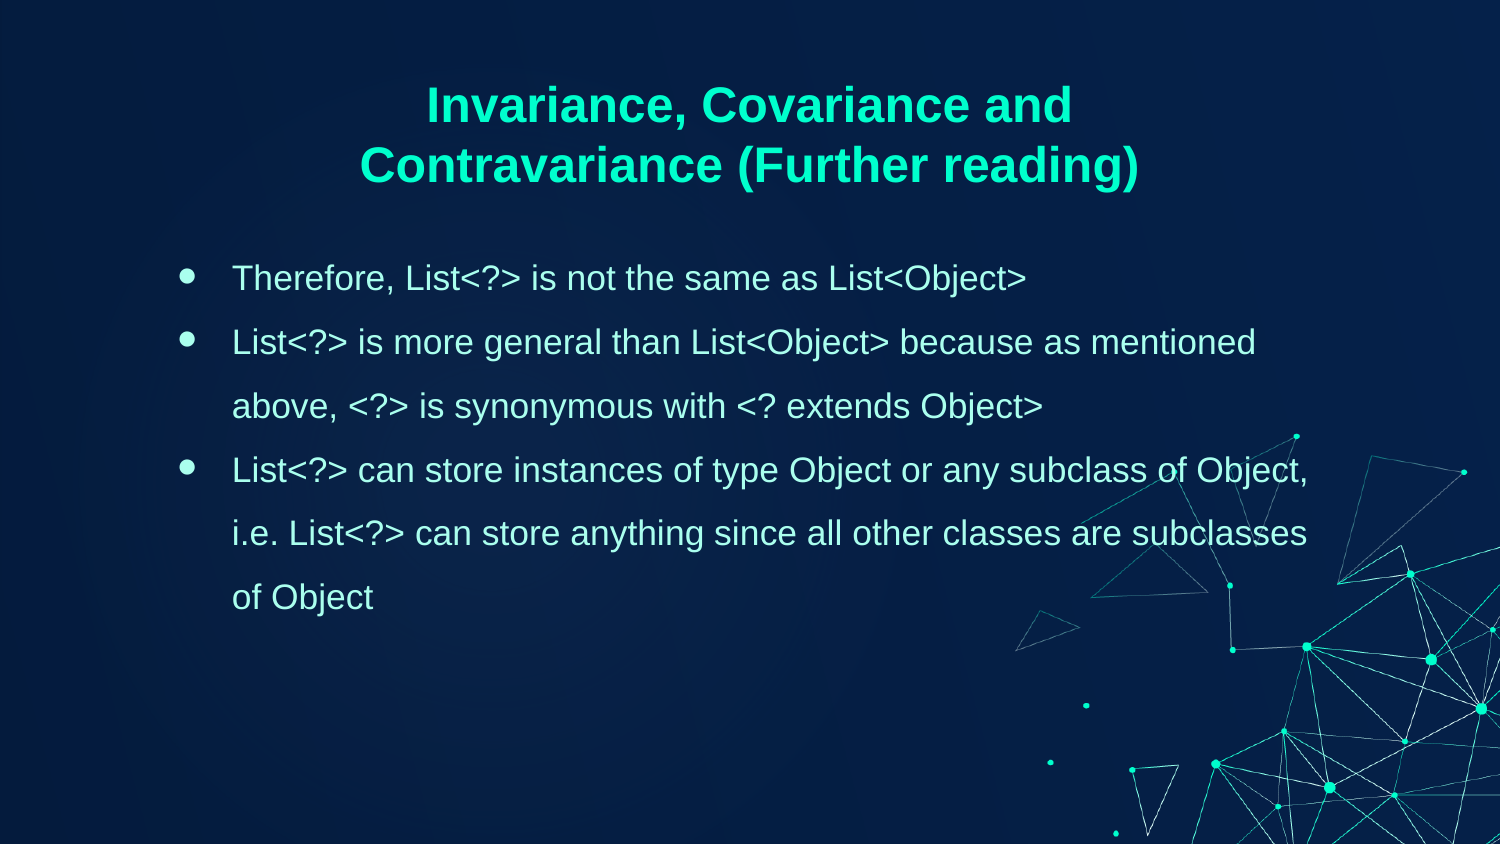

# Invariance, Covariance and Contravariance (Further reading)

Therefore, List<?> is not the same as List<Object>
List<?> is more general than List<Object> because as mentioned above, <?> is synonymous with <? extends Object>
List<?> can store instances of type Object or any subclass of Object, i.e. List<?> can store anything since all other classes are subclasses of Object